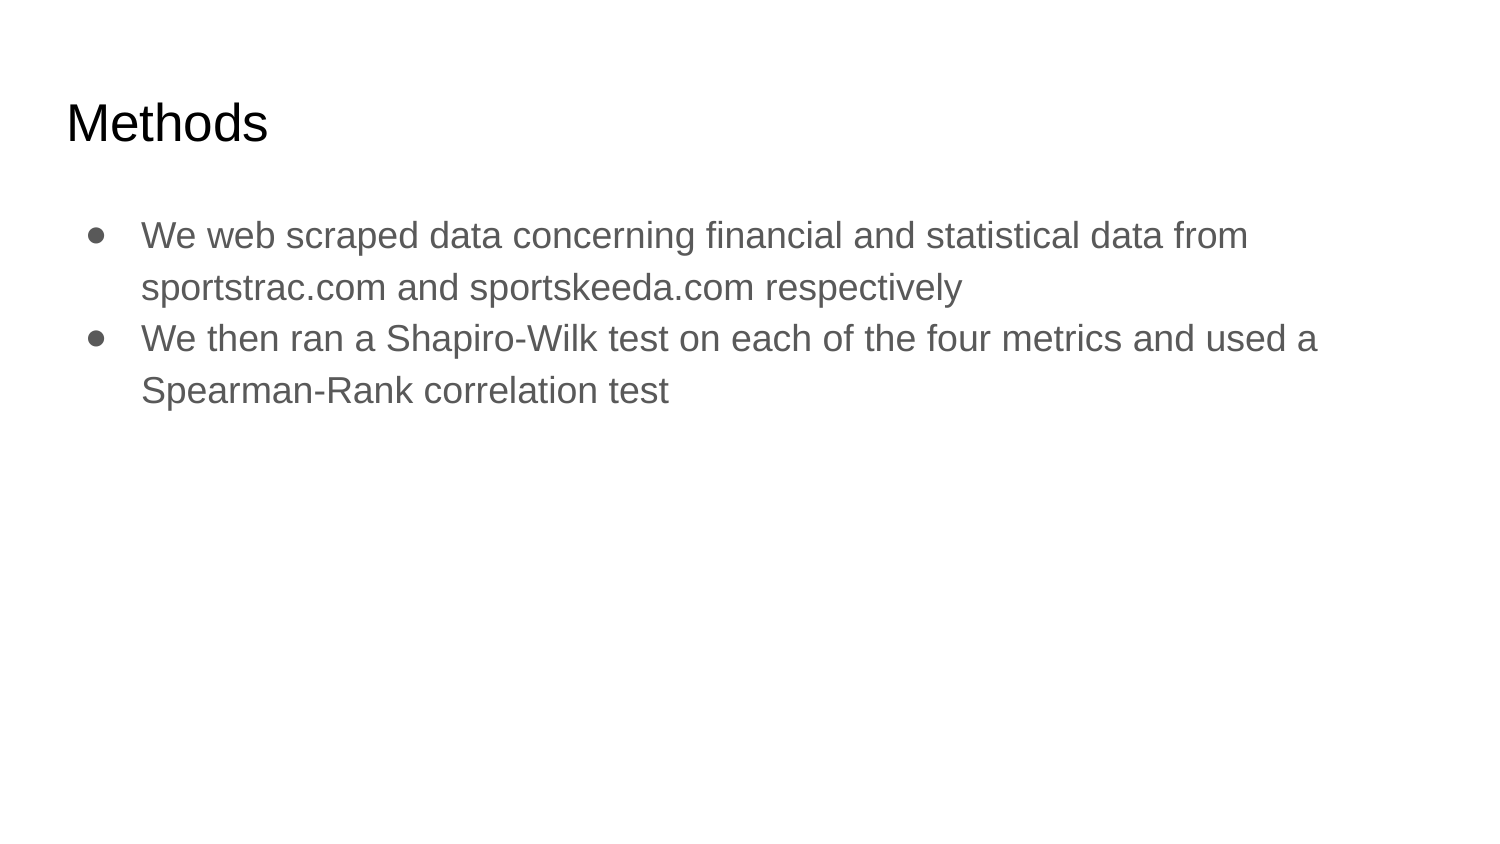

# Methods
We web scraped data concerning financial and statistical data from sportstrac.com and sportskeeda.com respectively
We then ran a Shapiro-Wilk test on each of the four metrics and used a Spearman-Rank correlation test